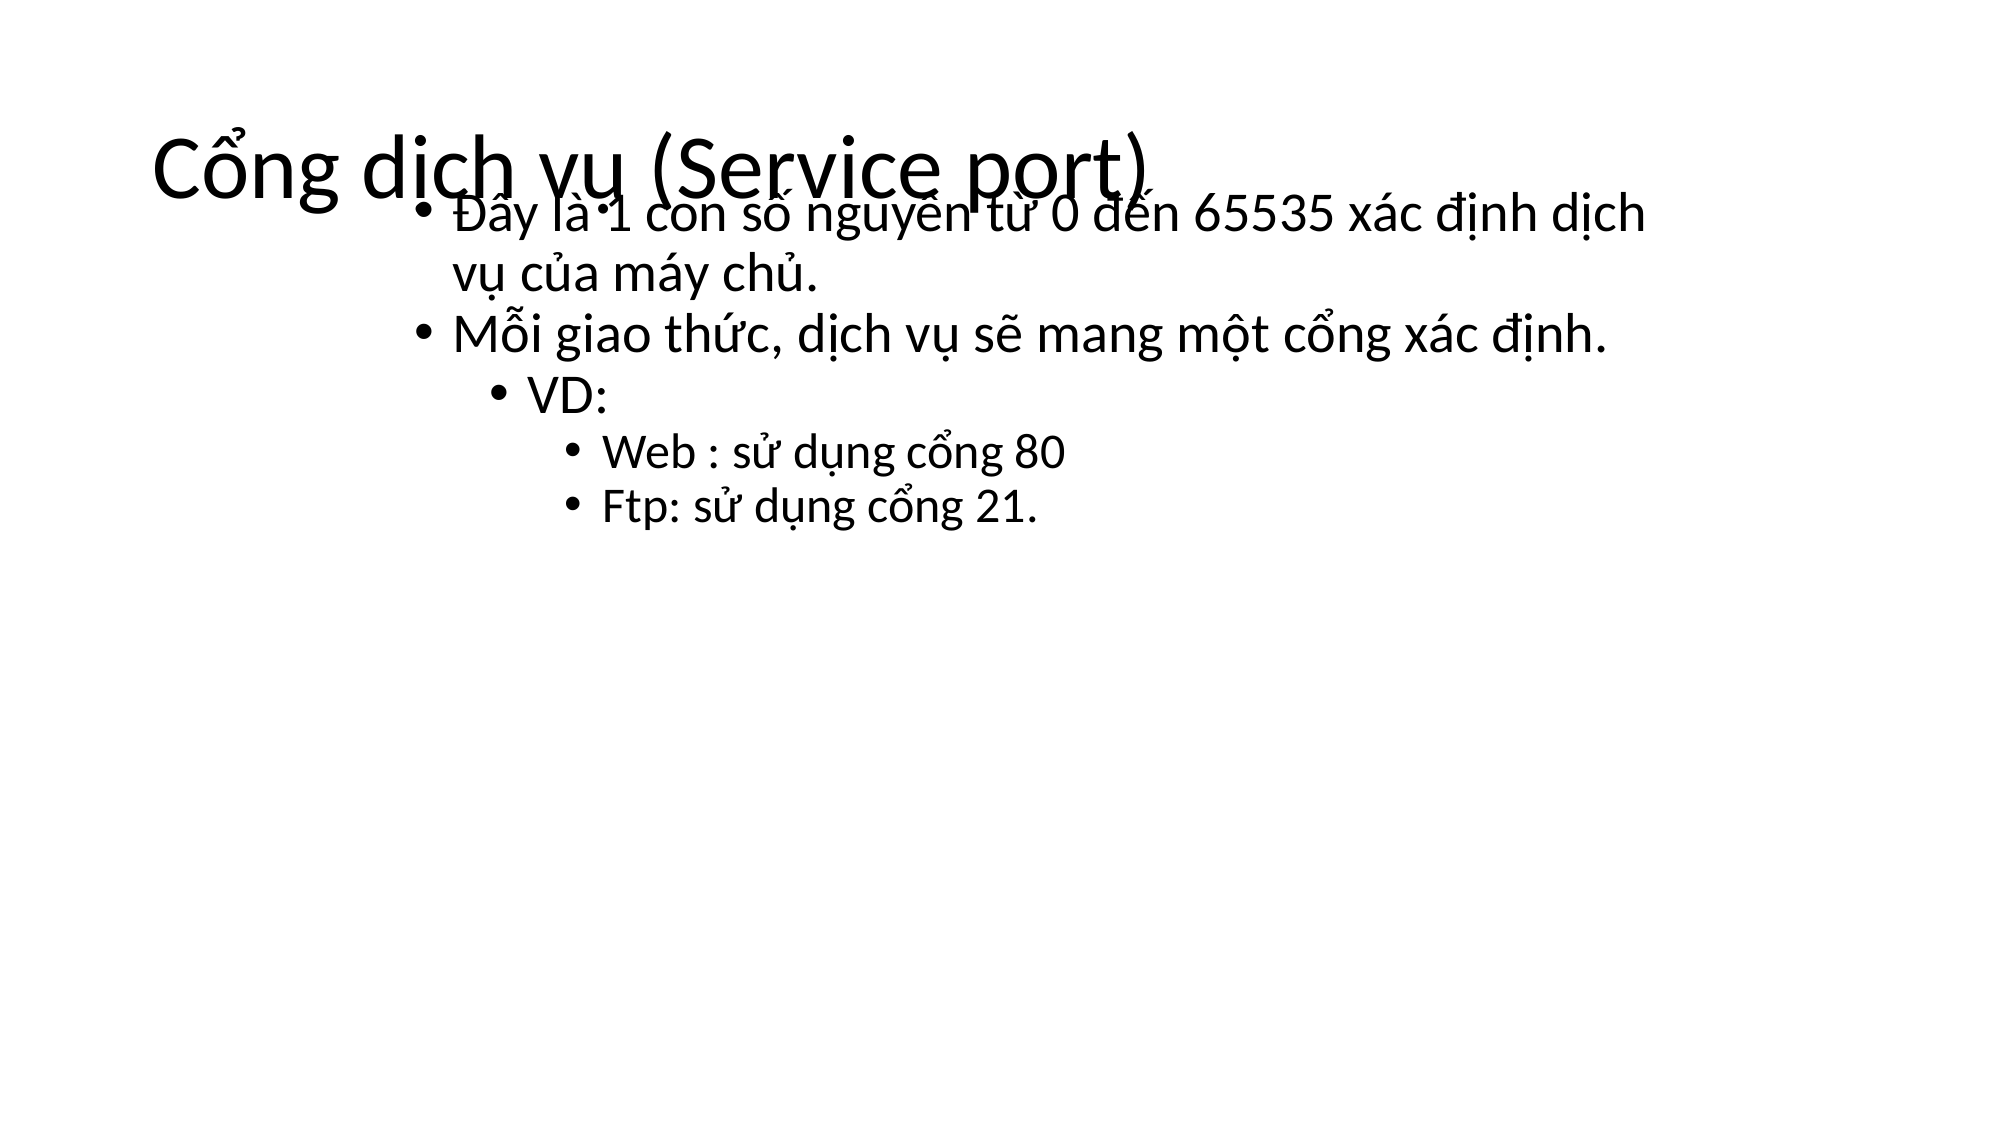

# Cổng dịch vụ (Service port)
Đây là 1 con số nguyên từ 0 đến 65535 xác định dịch vụ của máy chủ.
Mỗi giao thức, dịch vụ sẽ mang một cổng xác định.
VD:
Web : sử dụng cổng 80
Ftp: sử dụng cổng 21.